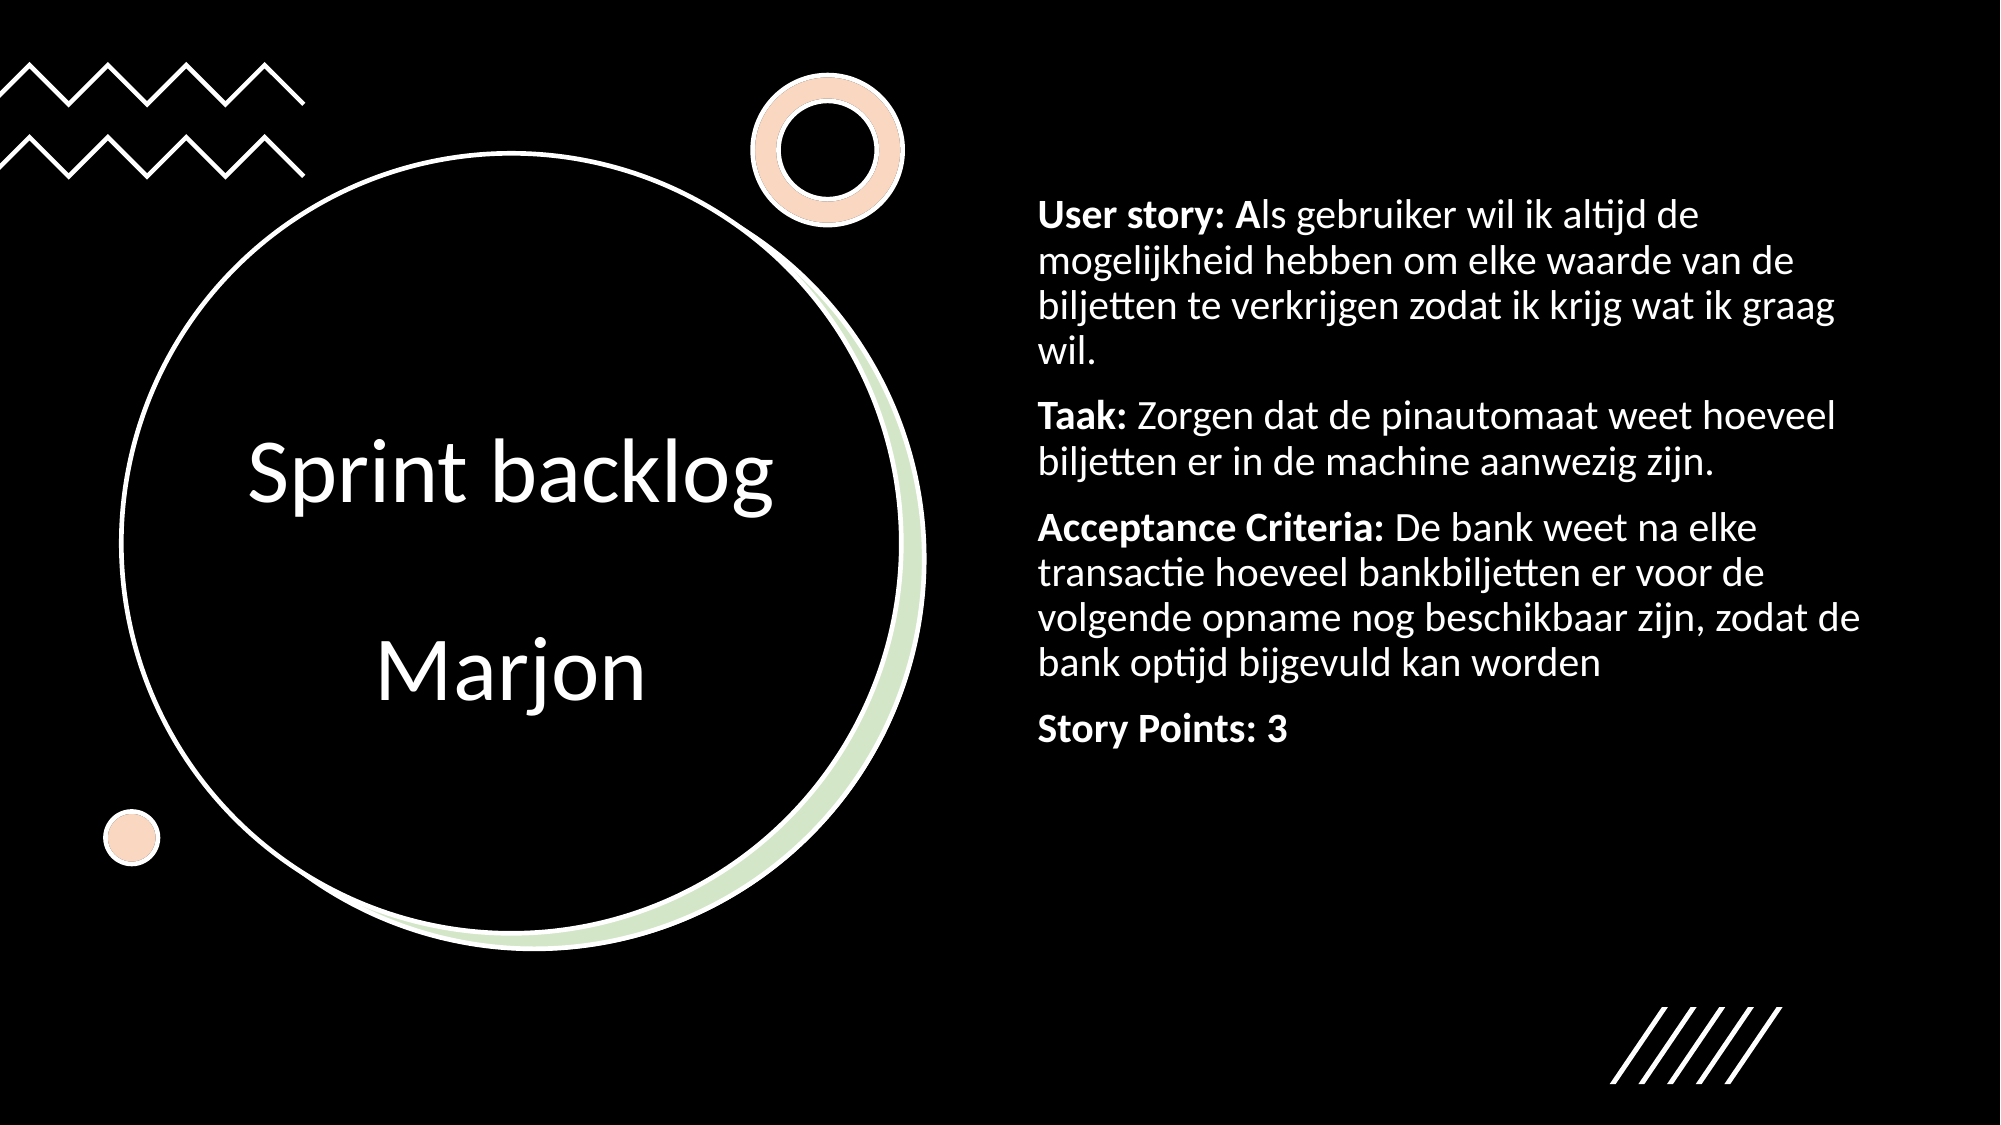

User story: Als gebruiker wil ik altijd de mogelijkheid hebben om elke waarde van de biljetten te verkrijgen zodat ik krijg wat ik graag wil.
Taak: Zorgen dat de pinautomaat weet hoeveel biljetten er in de machine aanwezig zijn.
Acceptance Criteria: De bank weet na elke transactie hoeveel bankbiljetten er voor de volgende opname nog beschikbaar zijn, zodat de bank optijd bijgevuld kan worden
Story Points: 3

# Sprint backlog Marjon